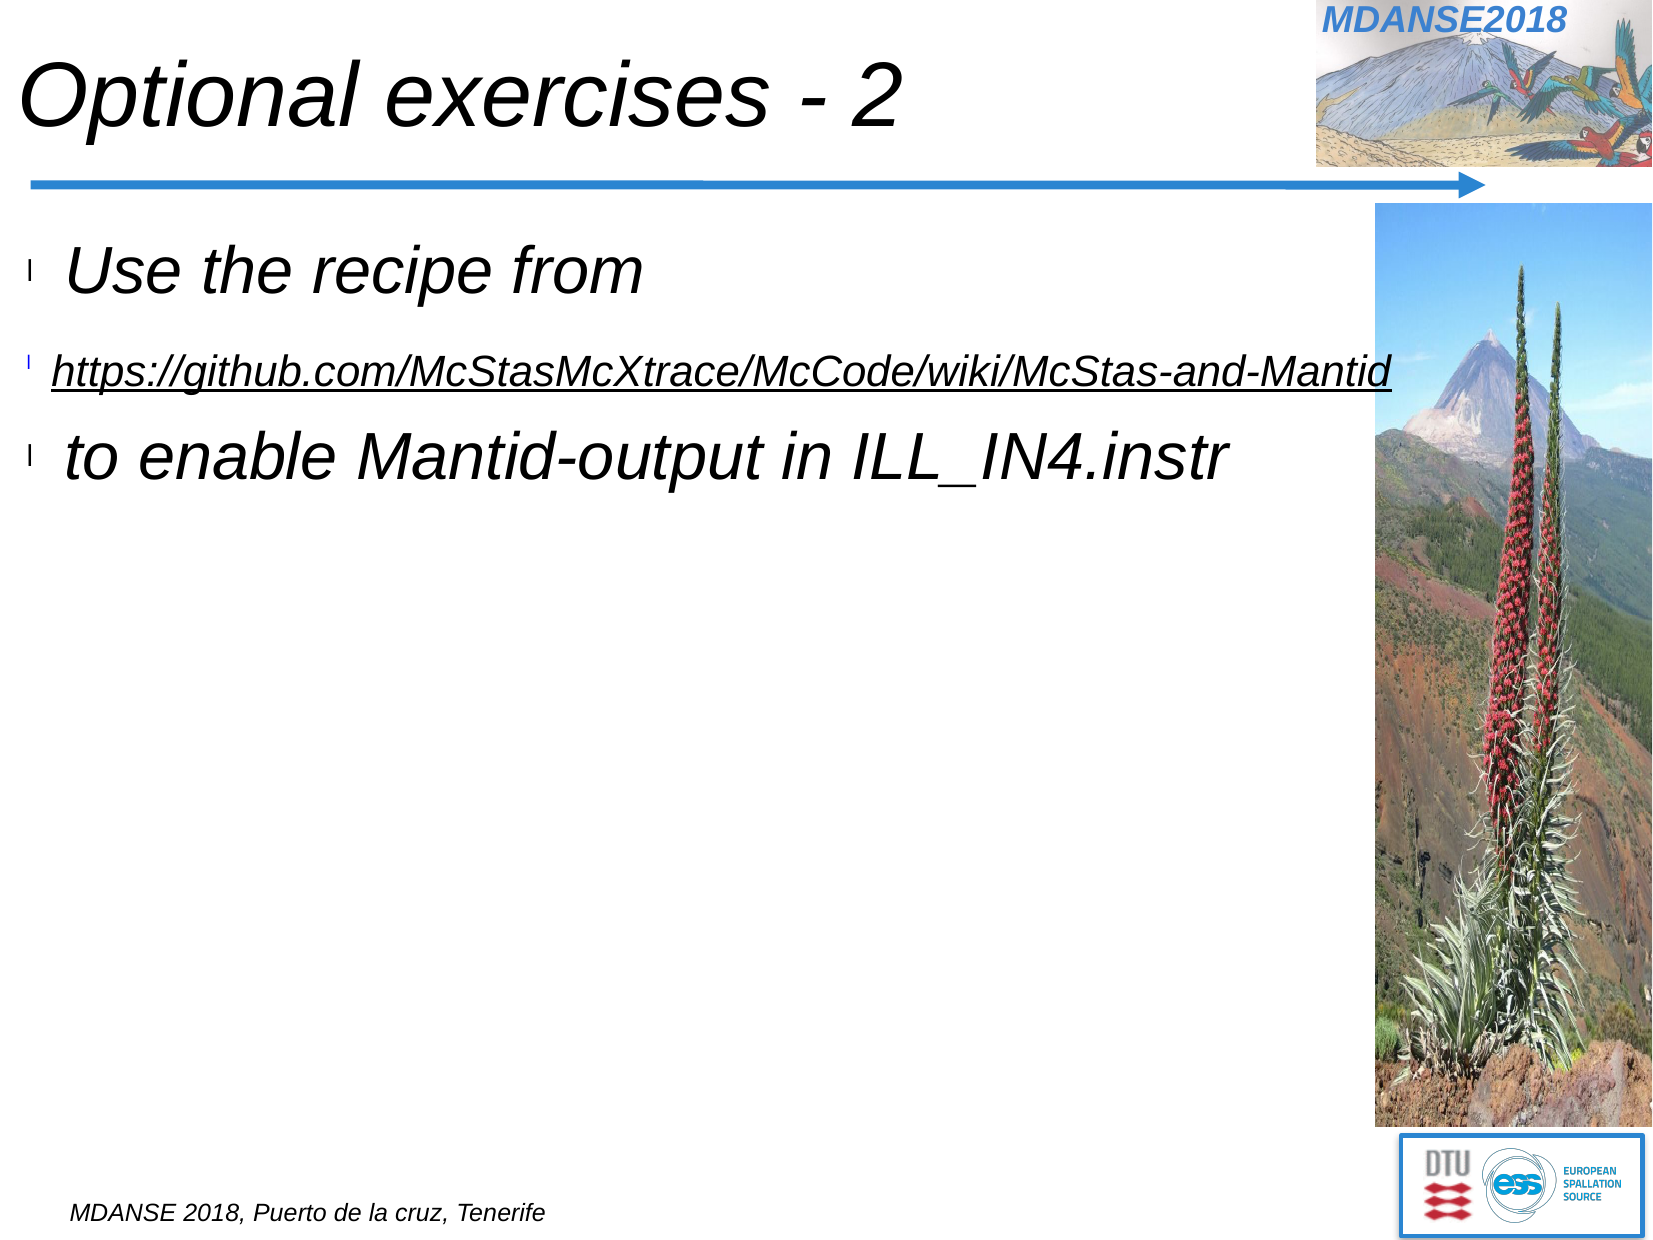

# Optional exercises - 2
Use the recipe from
https://github.com/McStasMcXtrace/McCode/wiki/McStas-and-Mantid
to enable Mantid-output in ILL_IN4.instr
24